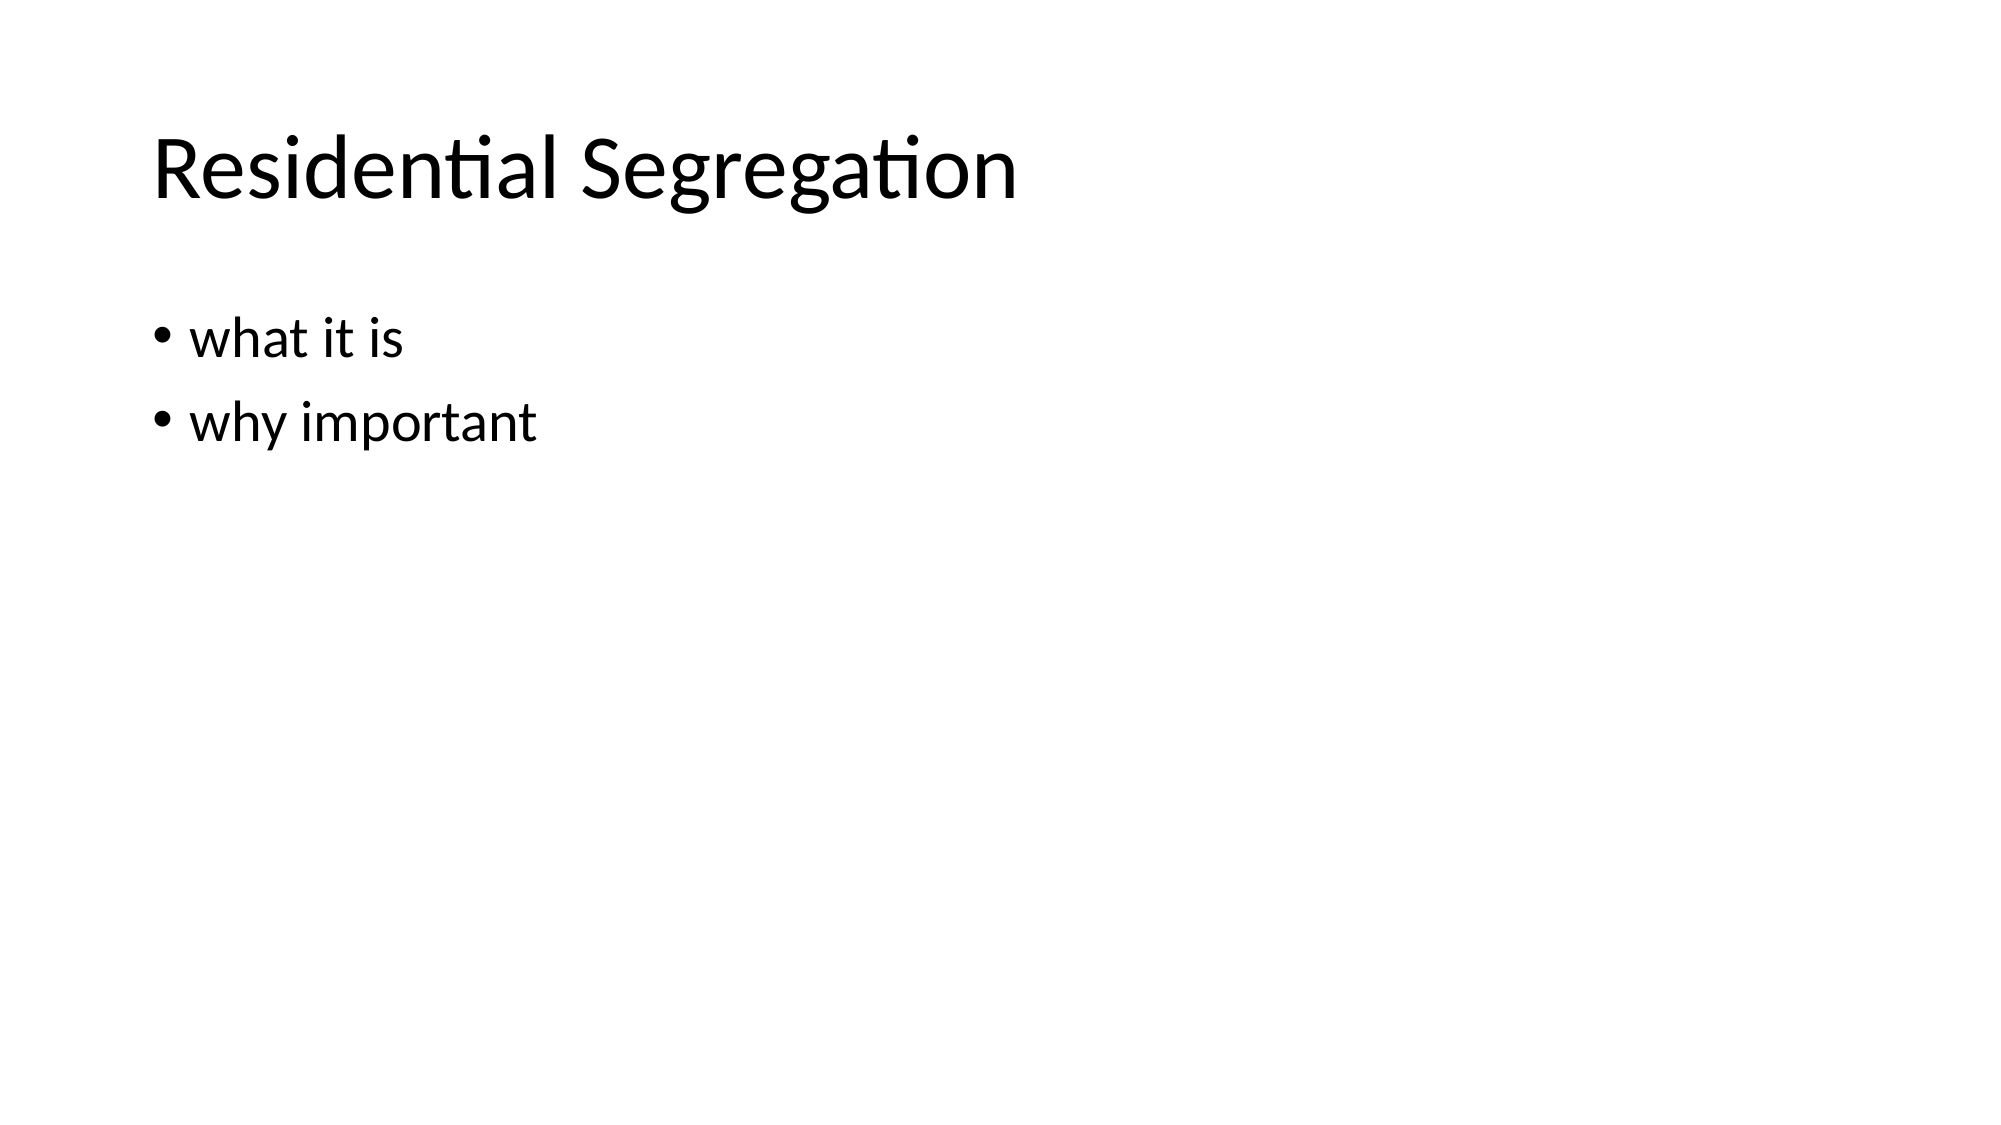

# Residential Segregation
what it is
why important